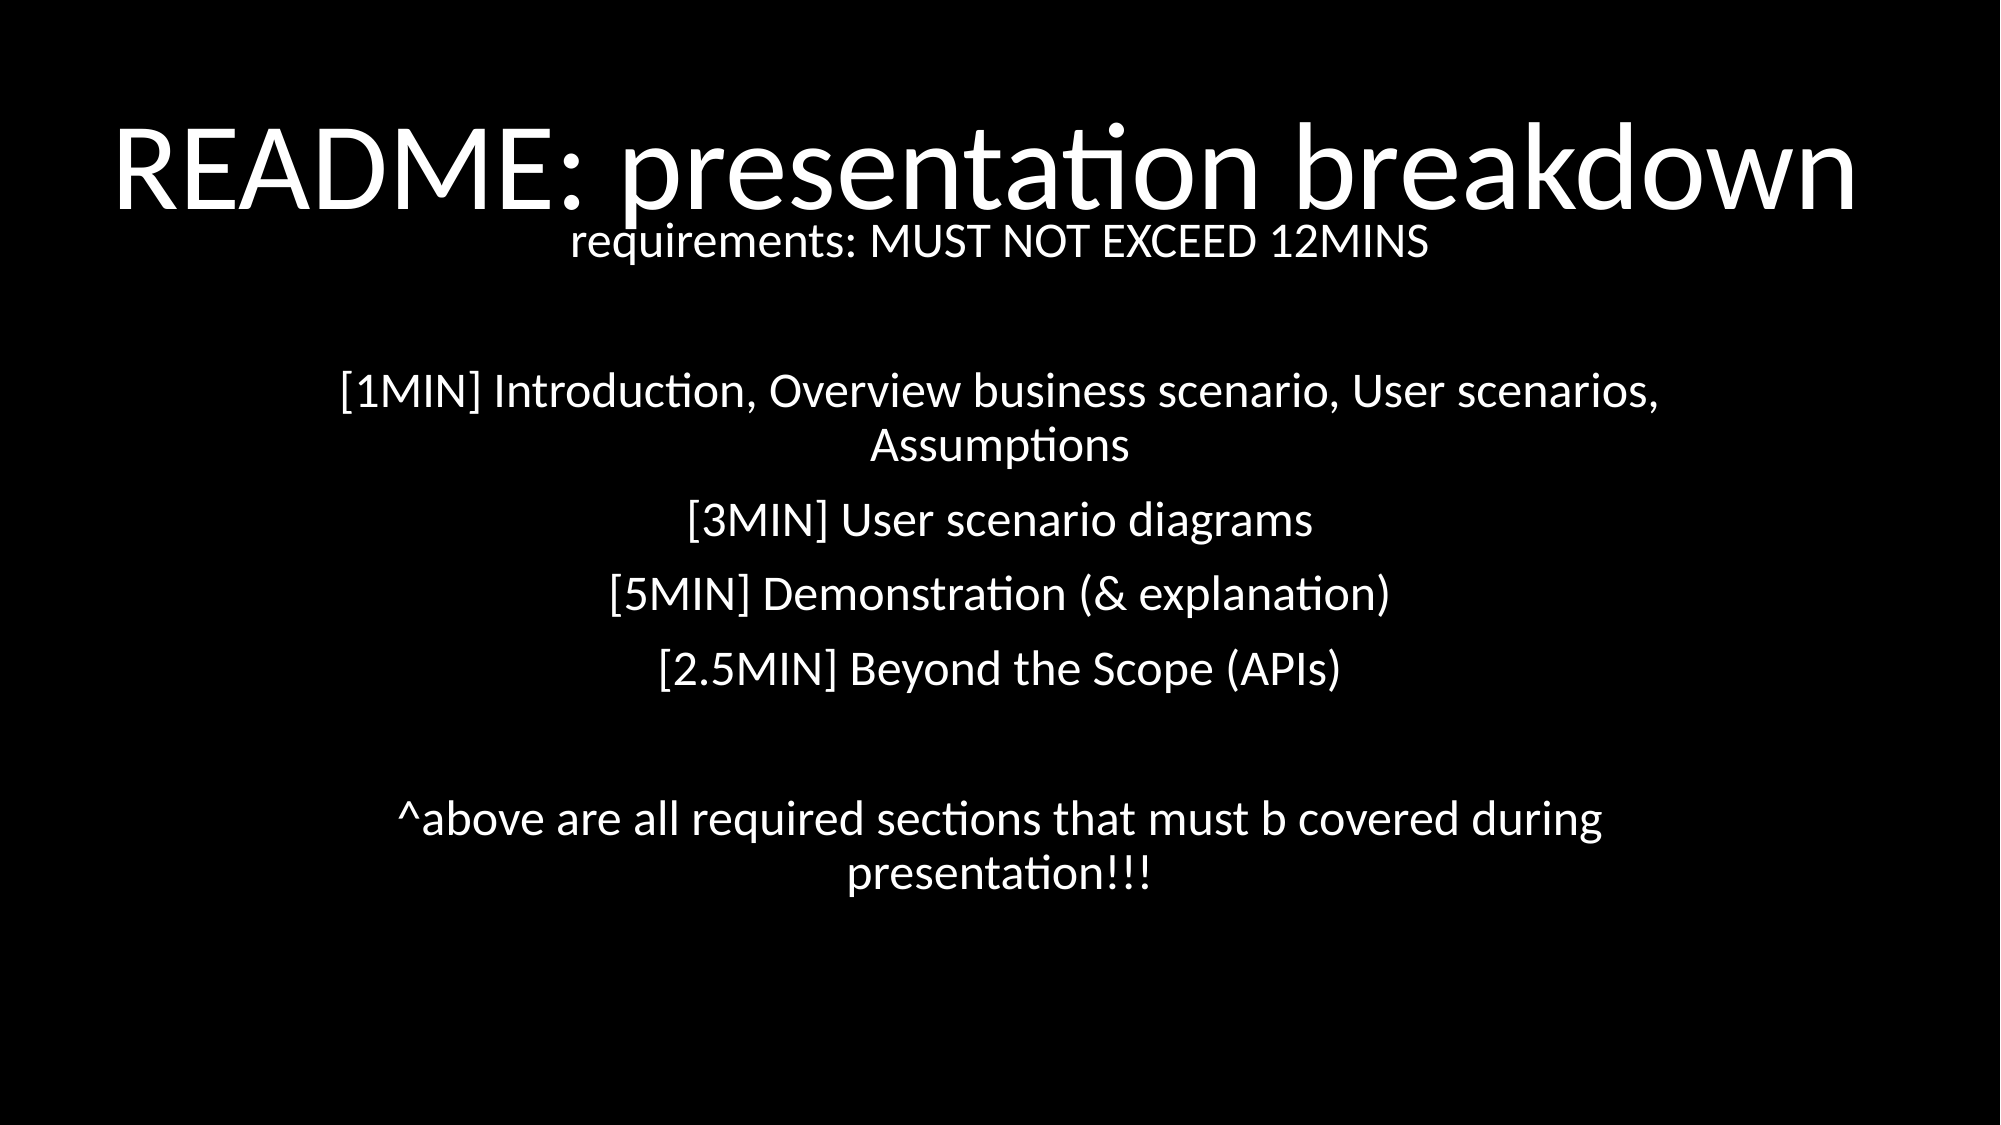

# README: presentation breakdown
requirements: MUST NOT EXCEED 12MINS

[1MIN] Introduction, Overview business scenario, User scenarios, Assumptions
[3MIN] User scenario diagrams
[5MIN] Demonstration (& explanation)
[2.5MIN] Beyond the Scope (APIs)

^above are all required sections that must b covered during presentation!!!